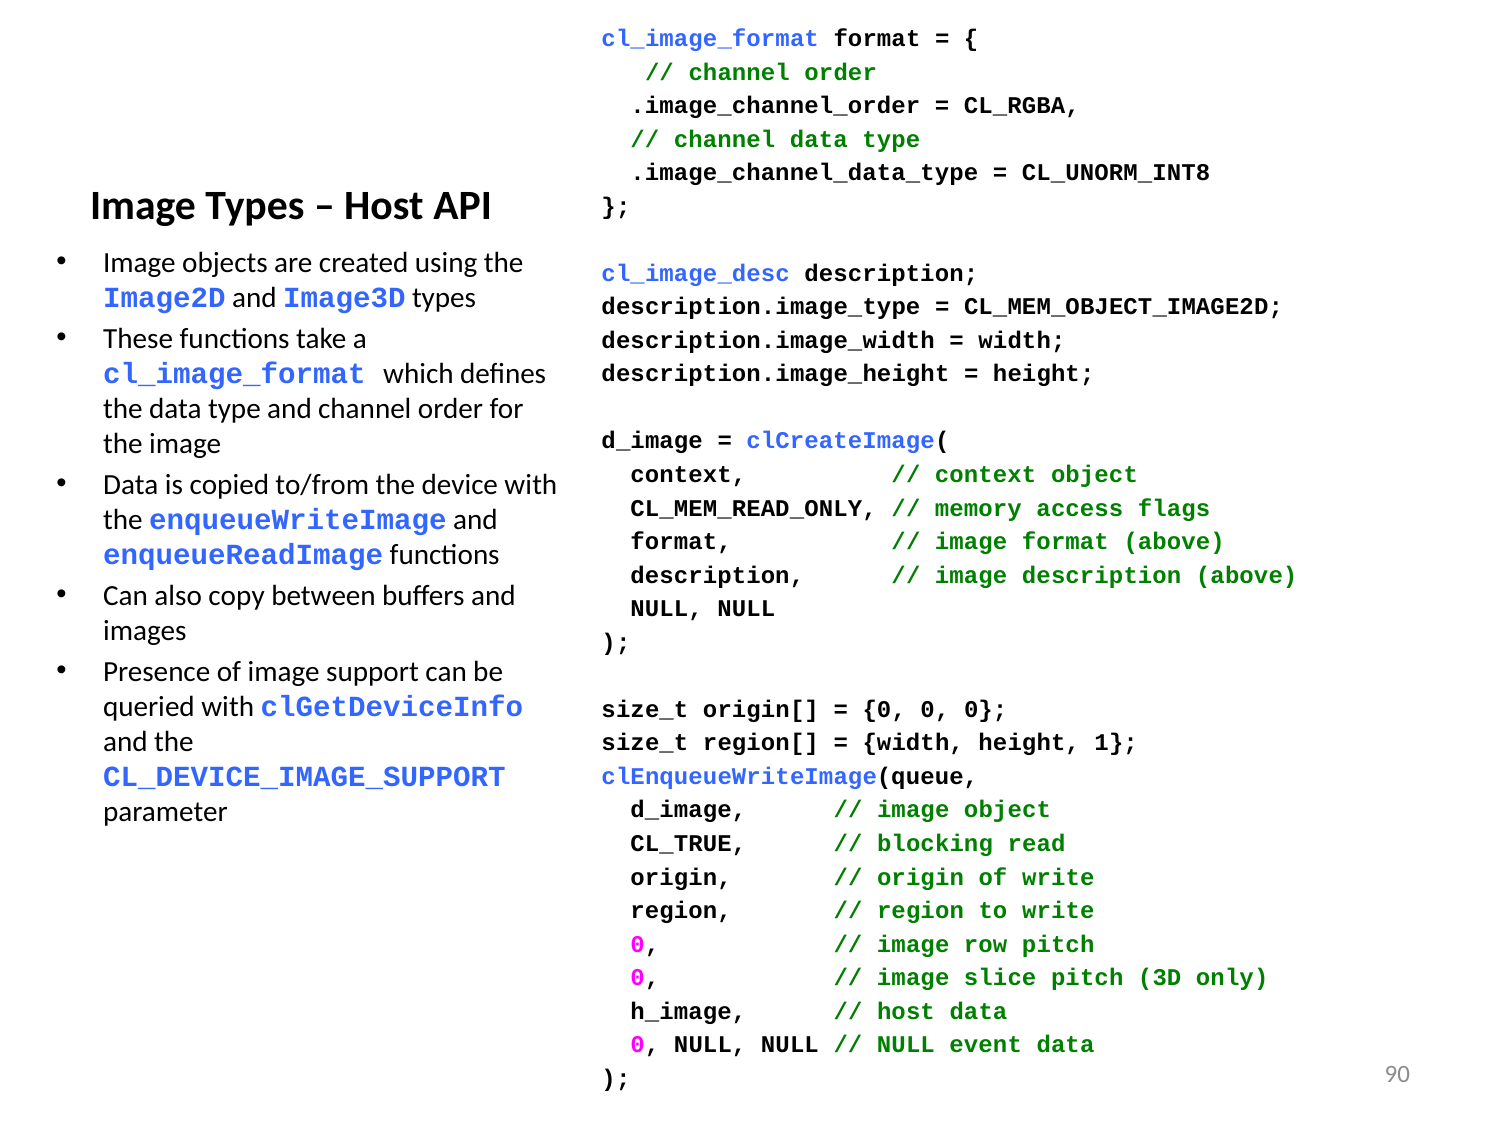

cl_image_format format = {
   // channel order
  .image_channel_order = CL_RGBA,
  // channel data type
  .image_channel_data_type = CL_UNORM_INT8
};

cl_image_desc description;
description.image_type = CL_MEM_OBJECT_IMAGE2D;
description.image_width = width;
description.image_height = height;

d_image = clCreateImage(
  context,          // context object
  CL_MEM_READ_ONLY, // memory access flags
  format,           // image format (above)
  description,      // image description (above)
  NULL, NULL
);

size_t origin[] = {0, 0, 0};
size_t region[] = {width, height, 1};
clEnqueueWriteImage(queue,
  d_image,      // image object
  CL_TRUE,      // blocking read
  origin,       // origin of write
  region,       // region to write
  0,            // image row pitch
  0,            // image slice pitch (3D only)
  h_image,      // host data
  0, NULL, NULL // NULL event data
);
# Image Types – Host API
Image objects are created using the Image2D and Image3D types
These functions take a cl_image_format which defines the data type and channel order for the image
Data is copied to/from the device with the enqueueWriteImage and enqueueReadImage functions
Can also copy between buffers and images
Presence of image support can be queried with clGetDeviceInfo and the CL_DEVICE_IMAGE_SUPPORT parameter
90